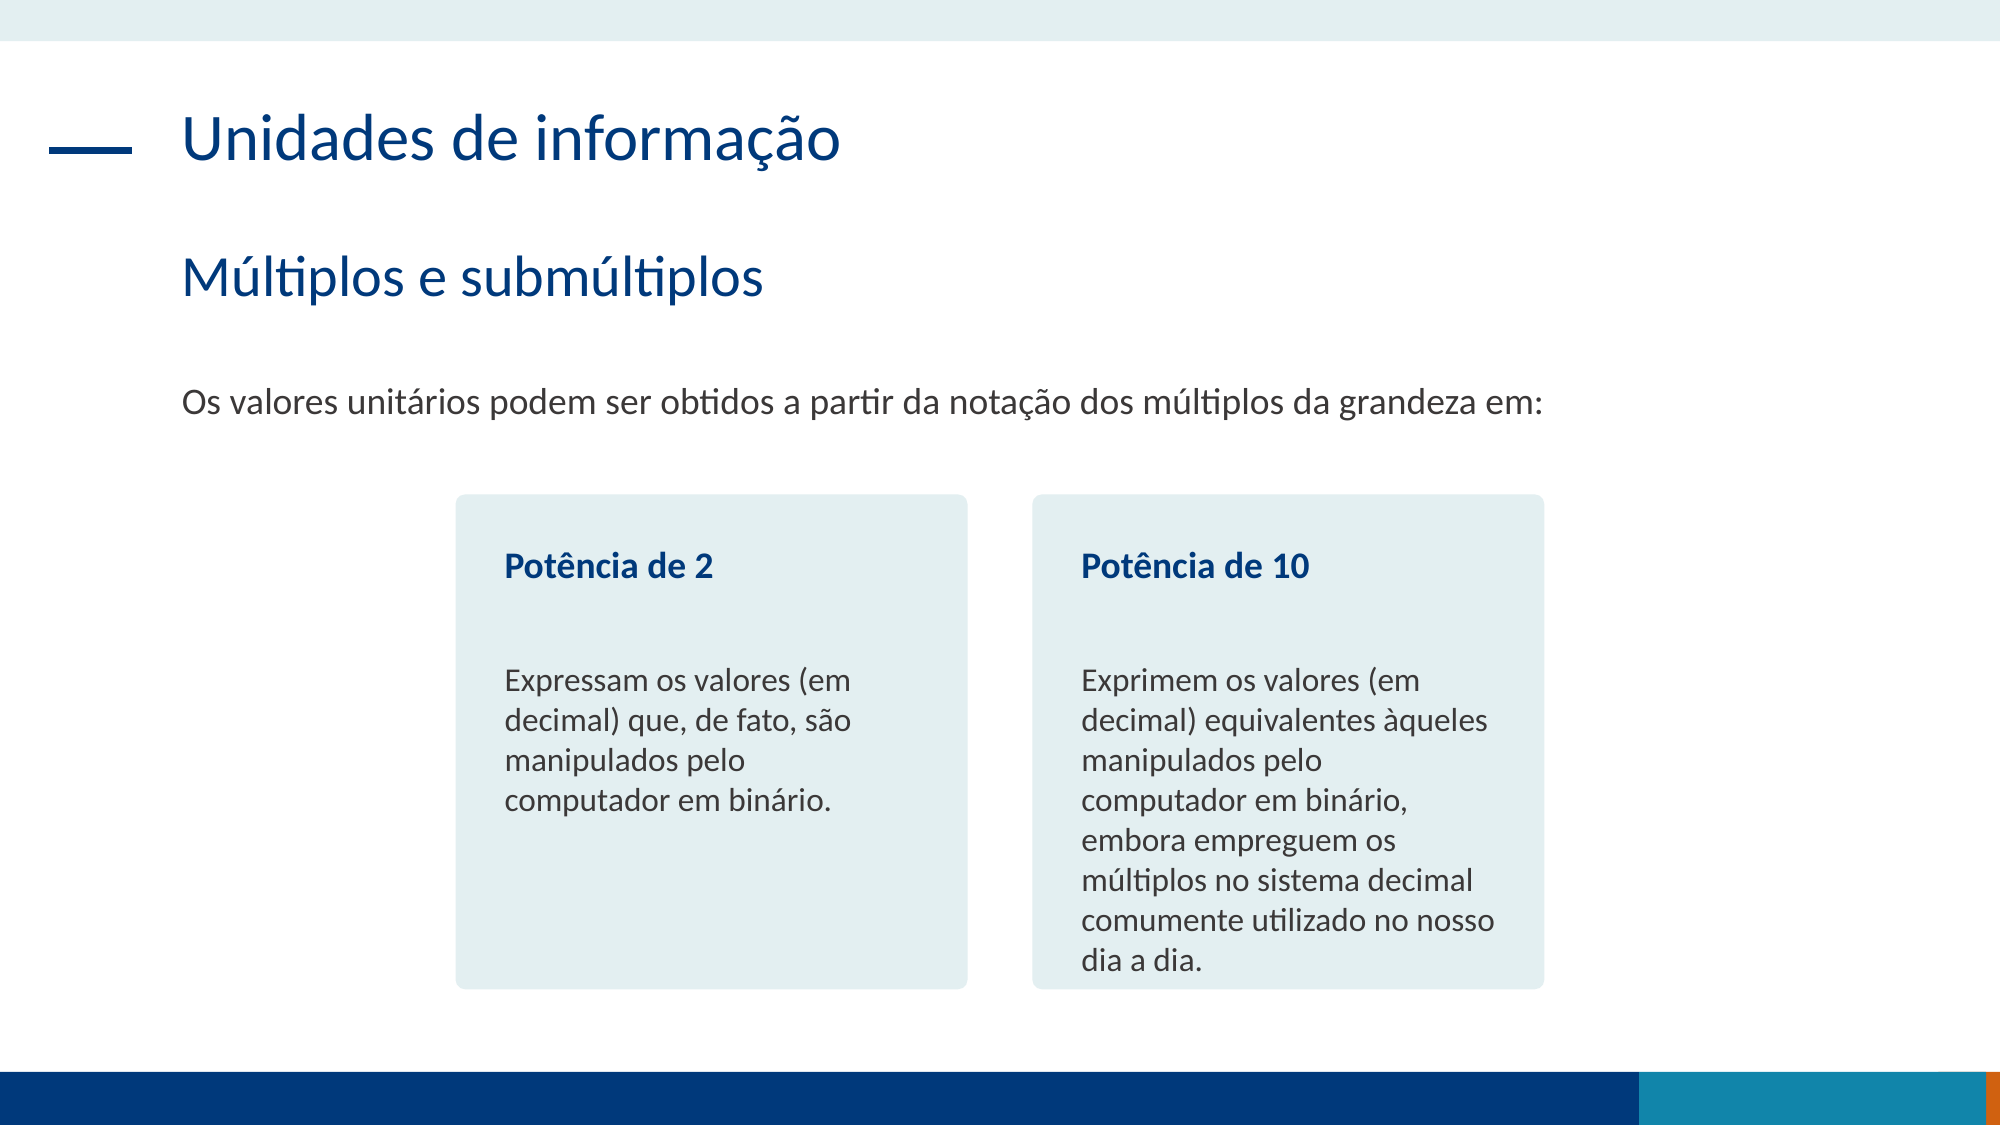

Unidades de informação
Múltiplos e submúltiplos
Os valores unitários podem ser obtidos a partir da notação dos múltiplos da grandeza em:

Potência de 2
Expressam os valores (em decimal) que, de fato, são manipulados pelo computador em binário.

Potência de 10
Exprimem os valores (em decimal) equivalentes àqueles manipulados pelo computador em binário, embora empreguem os múltiplos no sistema decimal comumente utilizado no nosso dia a dia.